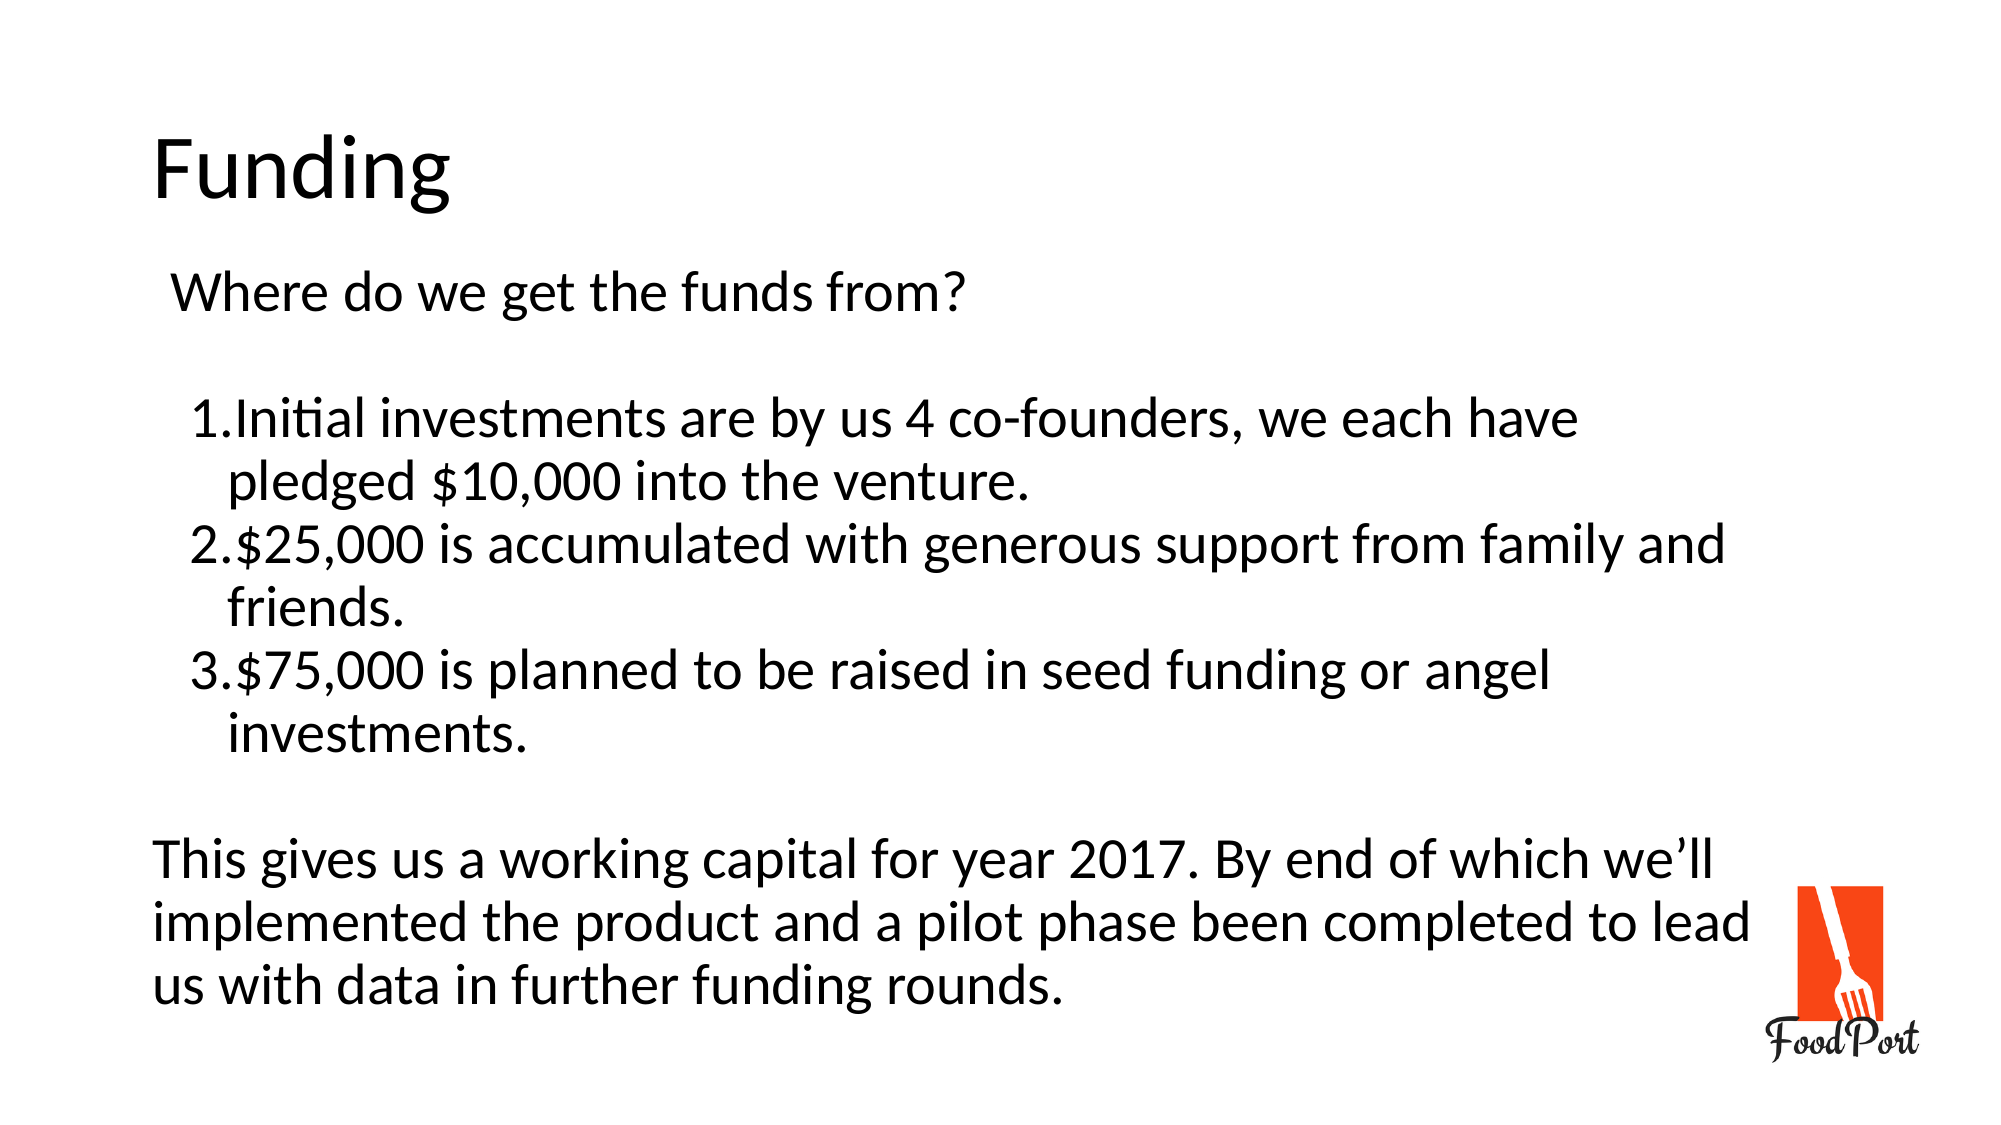

Funding
Where do we get the funds from?

Initial investments are by us 4 co-founders, we each have pledged $10,000 into the venture.
$25,000 is accumulated with generous support from family and friends.
$75,000 is planned to be raised in seed funding or angel investments.

This gives us a working capital for year 2017. By end of which we’ll implemented the product and a pilot phase been completed to lead us with data in further funding rounds.